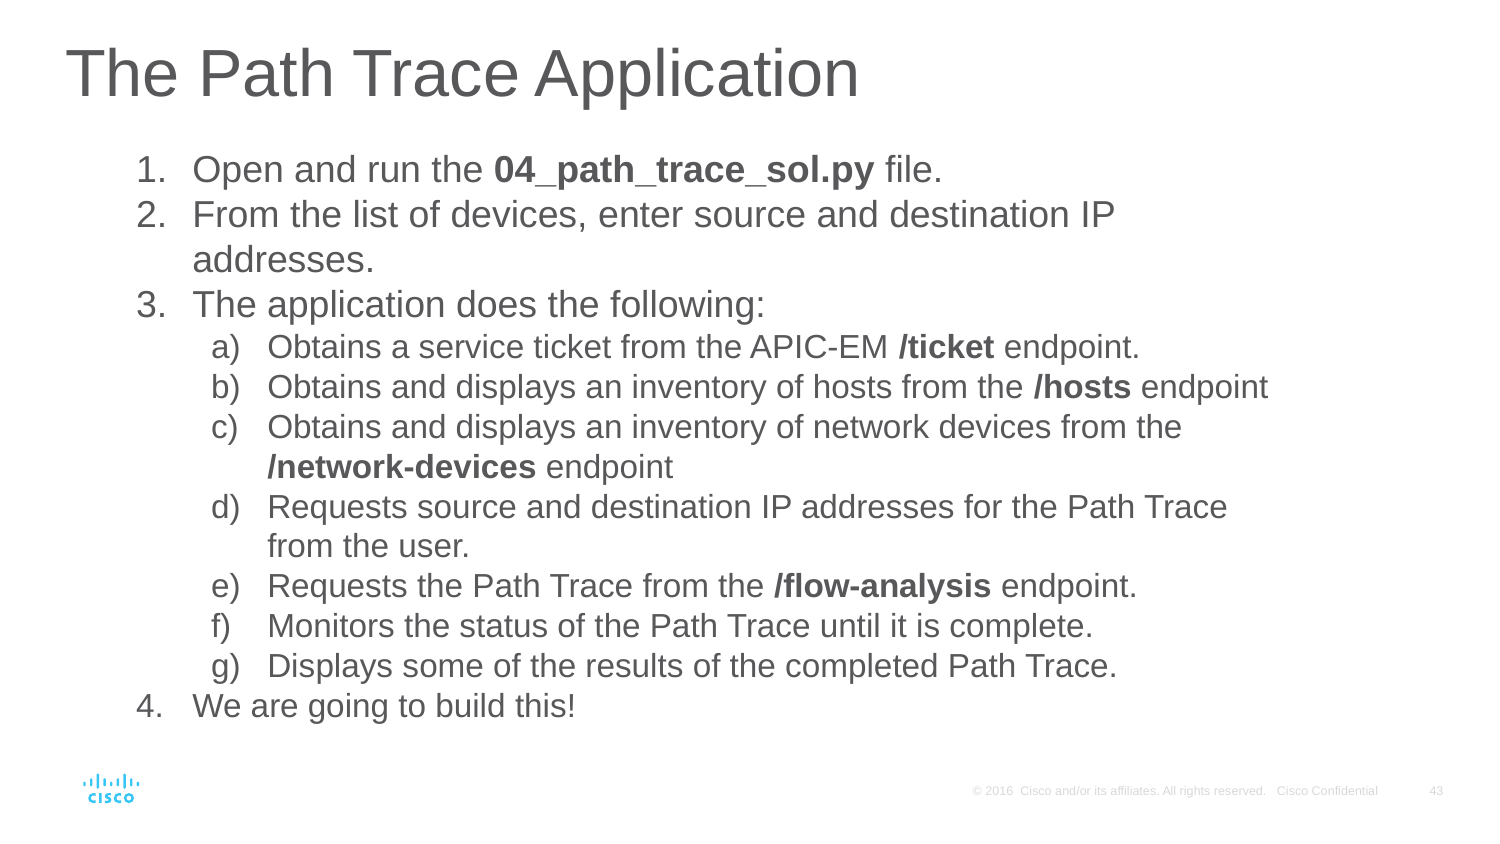

# The Path Trace Application
Open and run the 04_path_trace_sol.py file.
From the list of devices, enter source and destination IP addresses.
The application does the following:
Obtains a service ticket from the APIC-EM /ticket endpoint.
Obtains and displays an inventory of hosts from the /hosts endpoint
Obtains and displays an inventory of network devices from the /network-devices endpoint
Requests source and destination IP addresses for the Path Trace from the user.
Requests the Path Trace from the /flow-analysis endpoint.
Monitors the status of the Path Trace until it is complete.
Displays some of the results of the completed Path Trace.
We are going to build this!